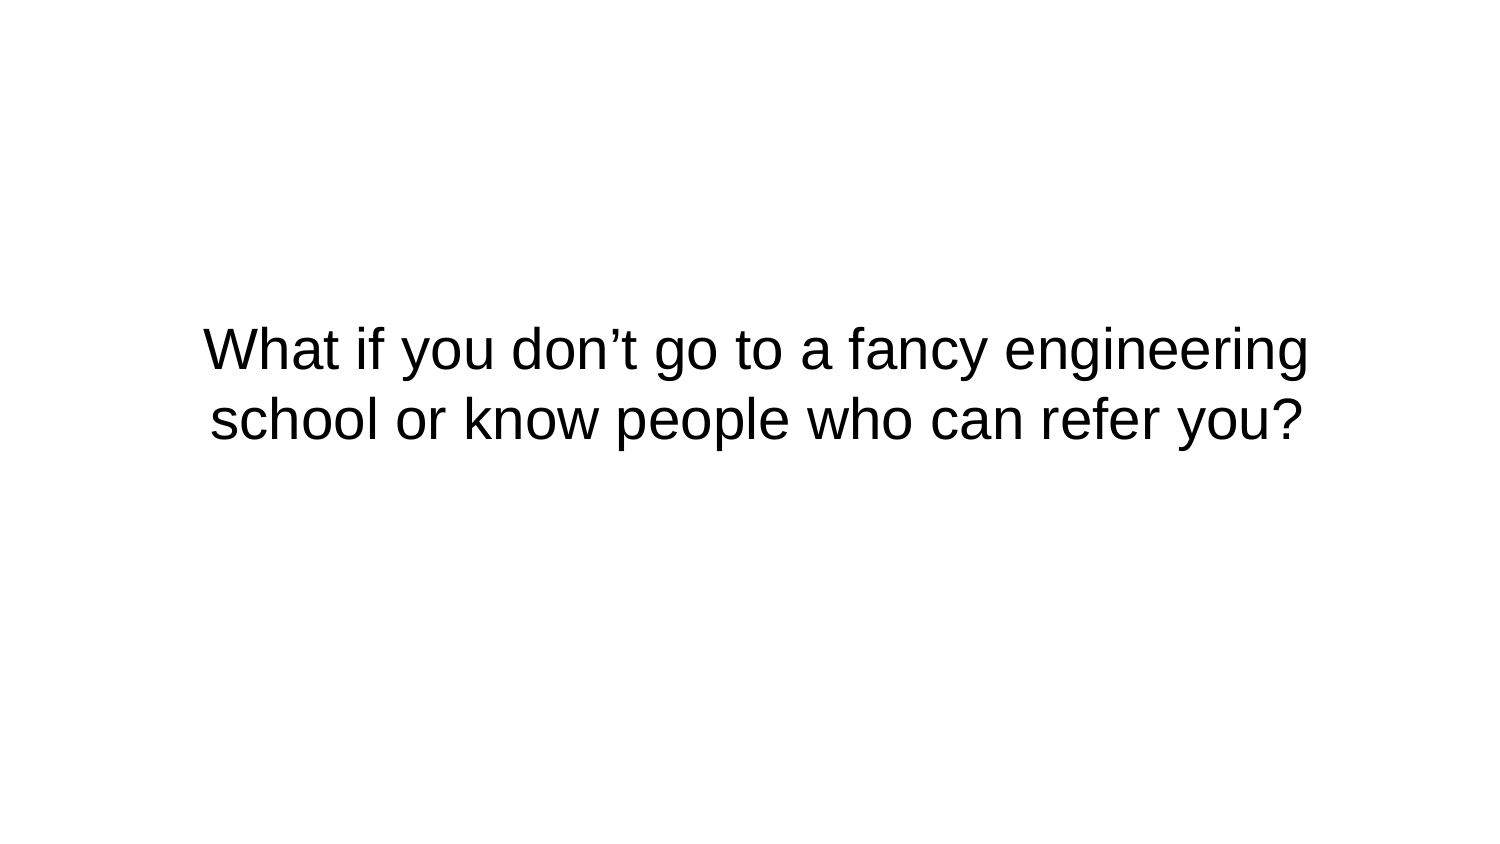

What if you don’t go to a fancy engineering school or know people who can refer you?